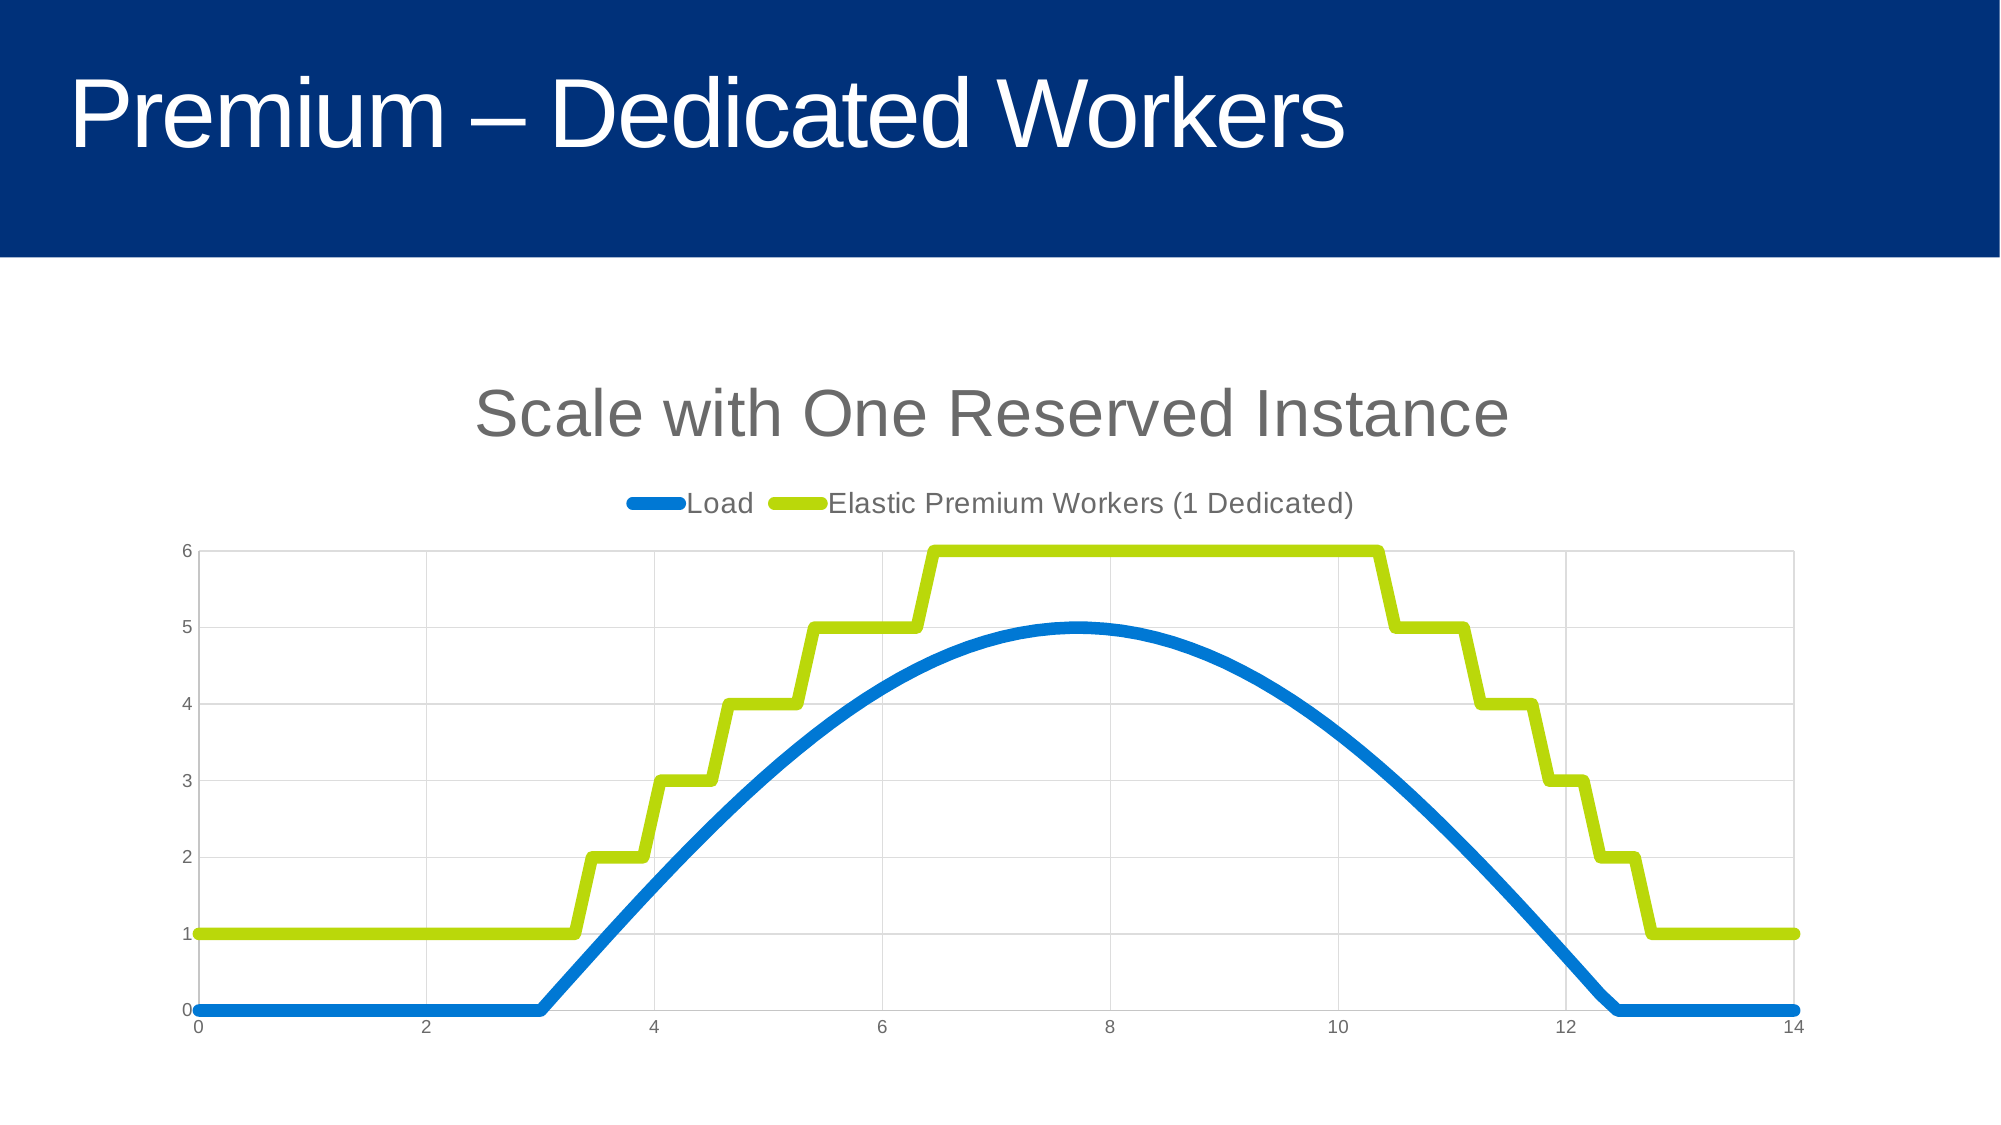

# Premium – Dedicated Workers

### Chart: Scale with One Reserved Instance

| Category | Load | Elastic Premium Workers (1 Dedicated) |
|---|---|---|